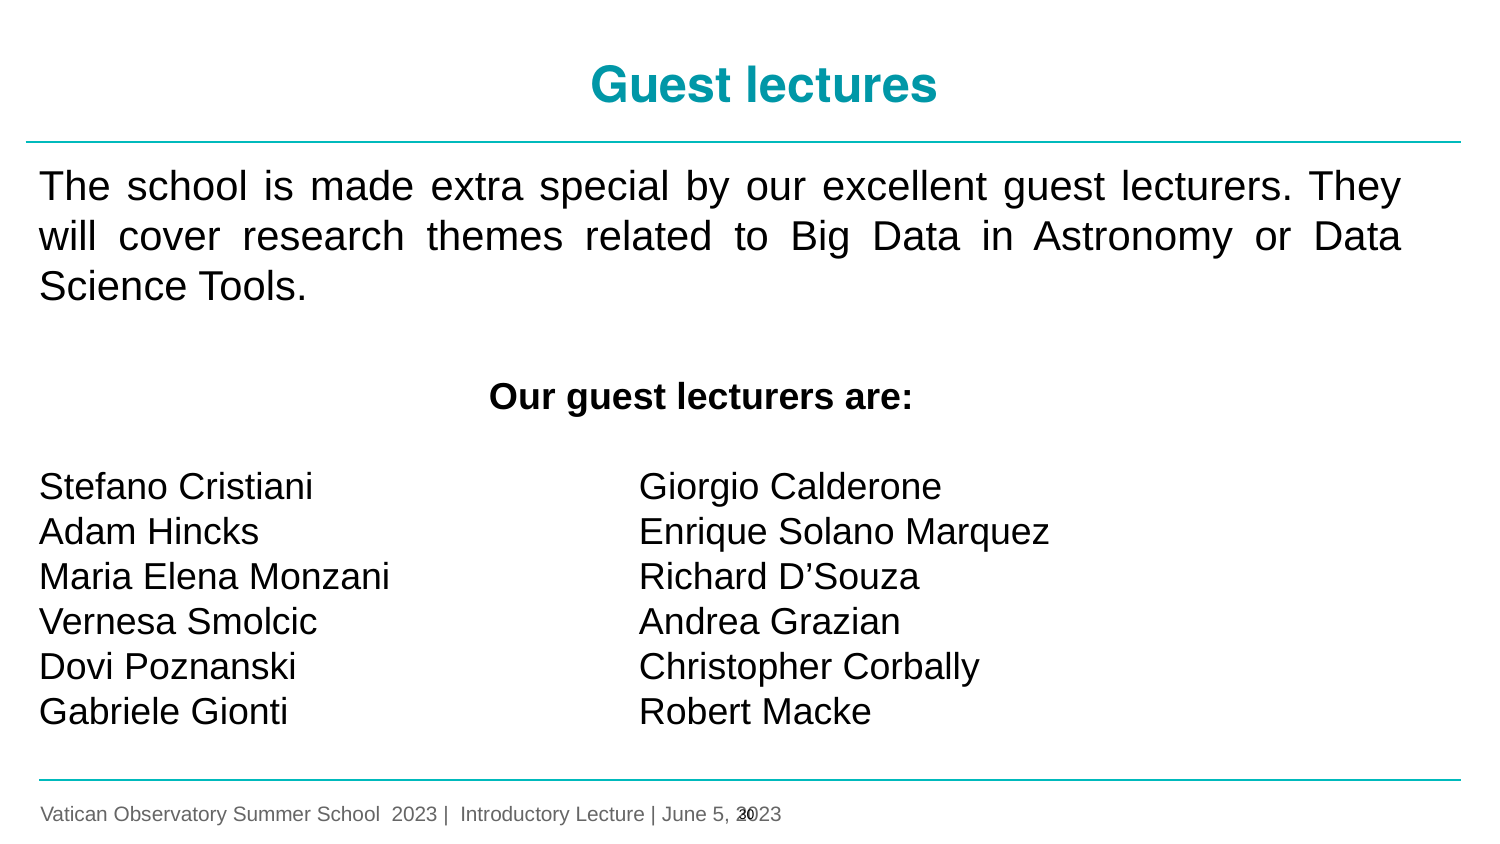

Guest lectures

The school is made extra special by our excellent guest lecturers. They will cover research themes related to Big Data in Astronomy or Data Science Tools.
			Our guest lecturers are:

Stefano Cristiani			Giorgio Calderone
Adam Hincks			Enrique Solano Marquez
Maria Elena Monzani		Richard D’Souza
Vernesa Smolcic			Andrea Grazian
Dovi Poznanski 			Christopher Corbally
Gabriele Gionti			Robert Macke

30